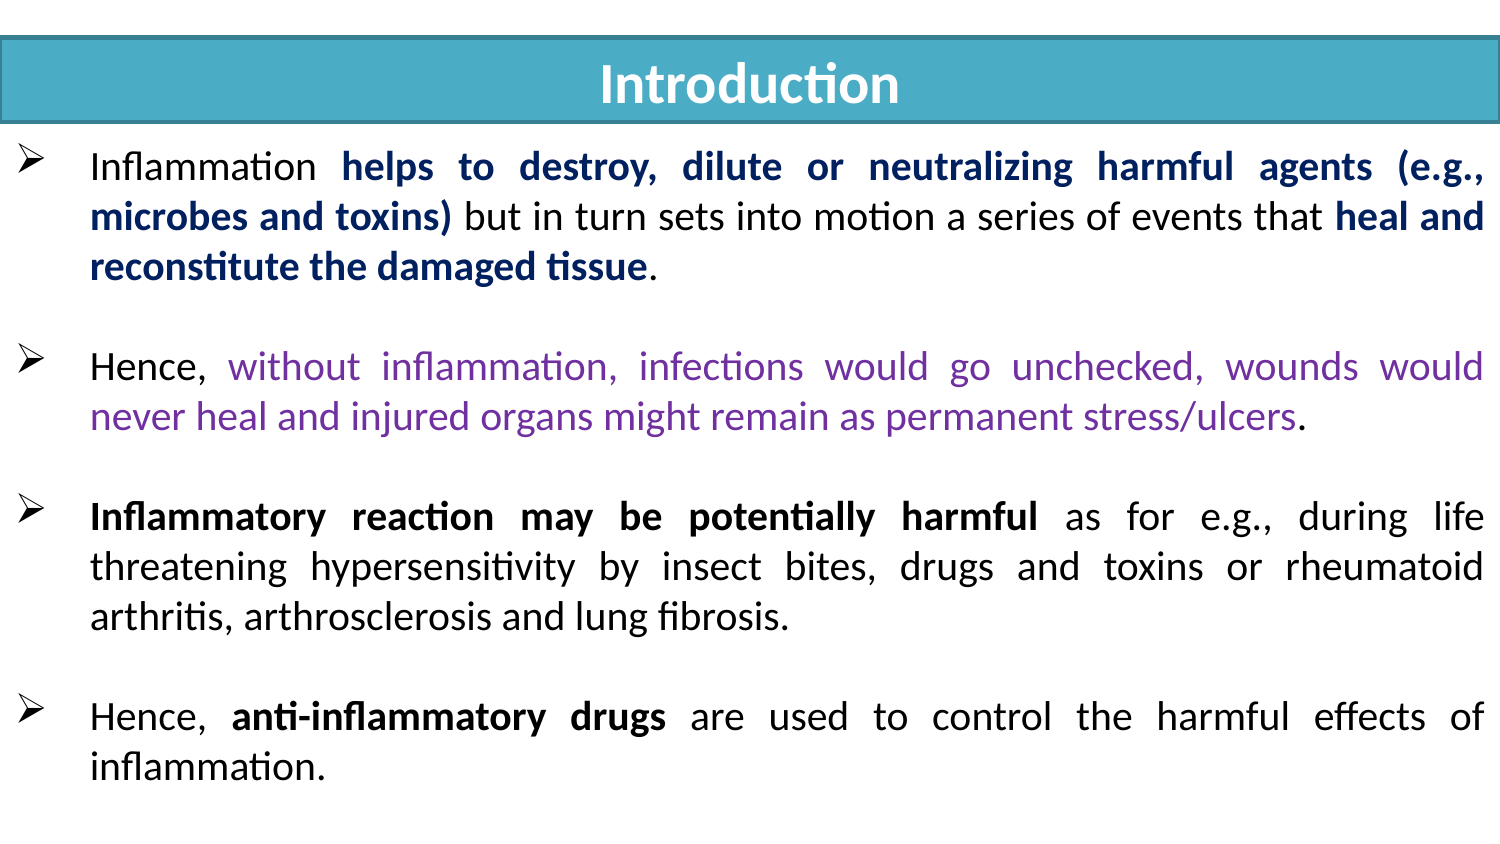

Introduction
Inflammation helps to destroy, dilute or neutralizing harmful agents (e.g., microbes and toxins) but in turn sets into motion a series of events that heal and reconstitute the damaged tissue.

Hence, without inflammation, infections would go unchecked, wounds would never heal and injured organs might remain as permanent stress/ulcers.

Inflammatory reaction may be potentially harmful as for e.g., during life threatening hypersensitivity by insect bites, drugs and toxins or rheumatoid arthritis, arthrosclerosis and lung fibrosis.

Hence, anti-inflammatory drugs are used to control the harmful effects of inflammation.